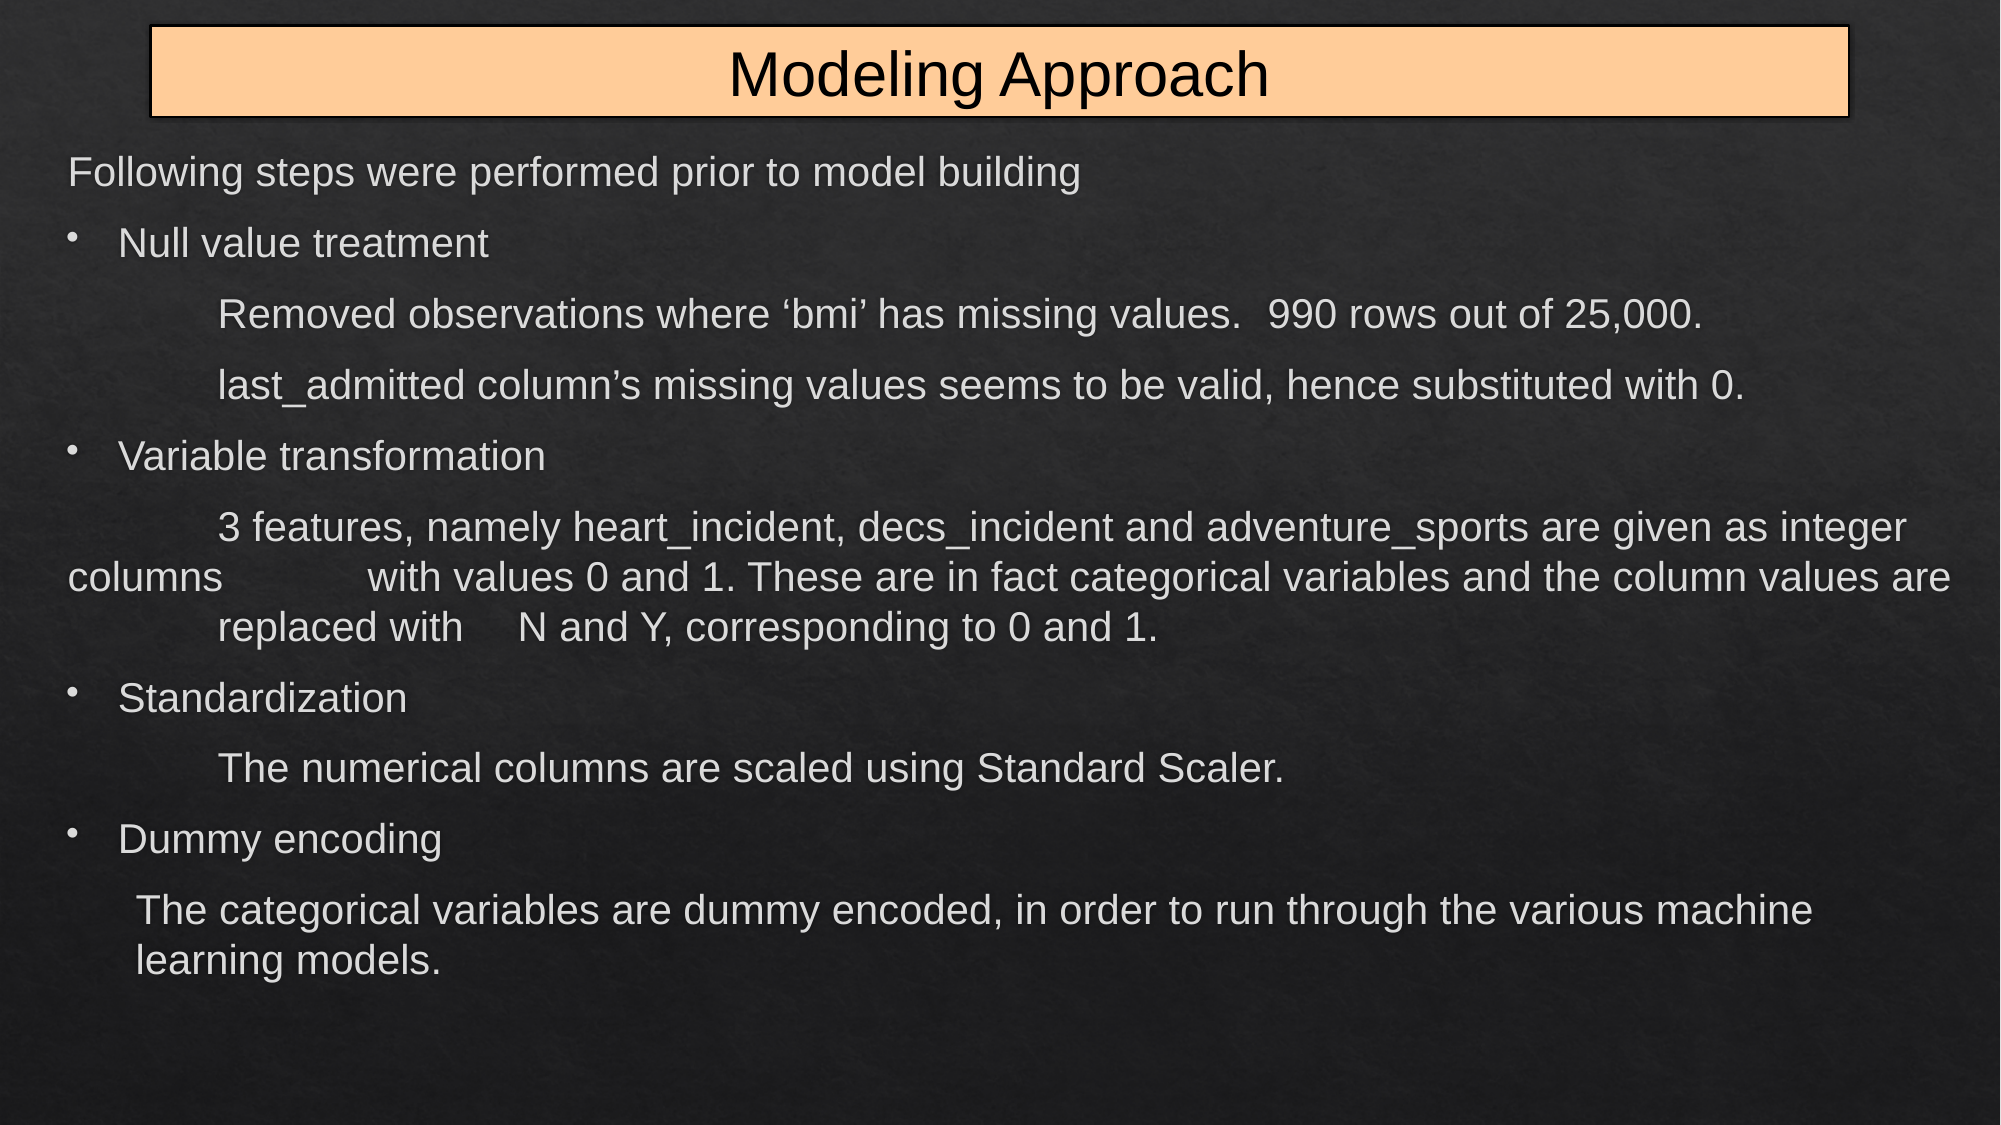

# Modeling Approach
Following steps were performed prior to model building
Null value treatment
	Removed observations where ‘bmi’ has missing values. 	990 rows out of 25,000.
	last_admitted column’s missing values seems to be valid, hence substituted with 0.
Variable transformation
	3 features, namely heart_incident, decs_incident and adventure_sports are given as integer columns 	with values 0 and 1. These are in fact categorical variables and the column values are 	replaced with 	N and Y, corresponding to 0 and 1.
Standardization
	The numerical columns are scaled using Standard Scaler.
Dummy encoding
The categorical variables are dummy encoded, in order to run through the various machine learning models.